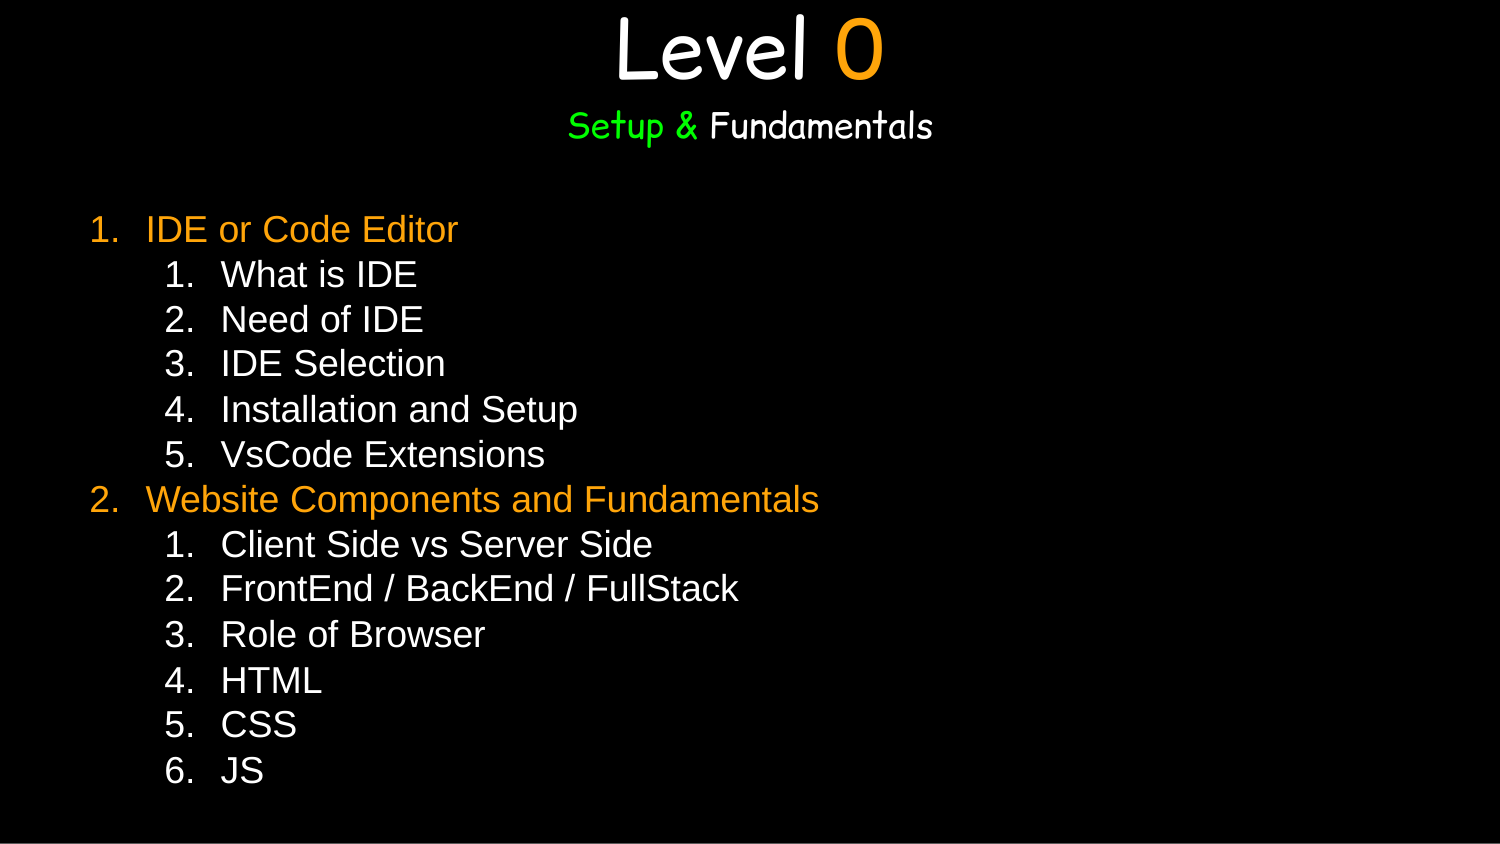

# Level 0
Setup & Fundamentals
IDE or Code Editor
What is IDE
Need of IDE
IDE Selection
Installation and Setup
VsCode Extensions
Website Components and Fundamentals
Client Side vs Server Side
FrontEnd / BackEnd / FullStack
Role of Browser
HTML
CSS
JS